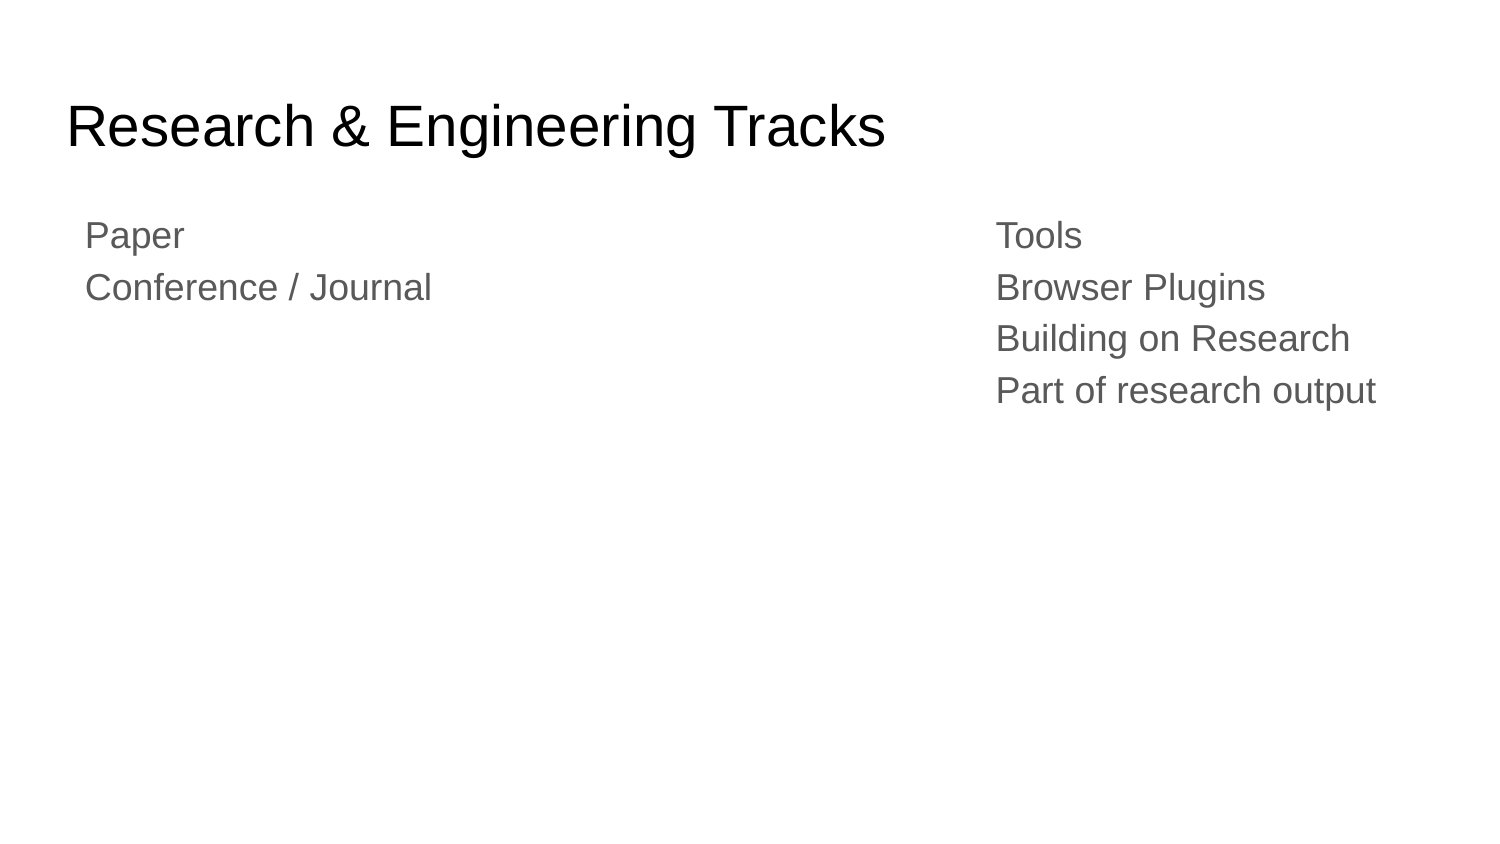

# Research & Engineering Tracks
Paper
Conference / Journal
Tools
Browser Plugins
Building on Research
Part of research output